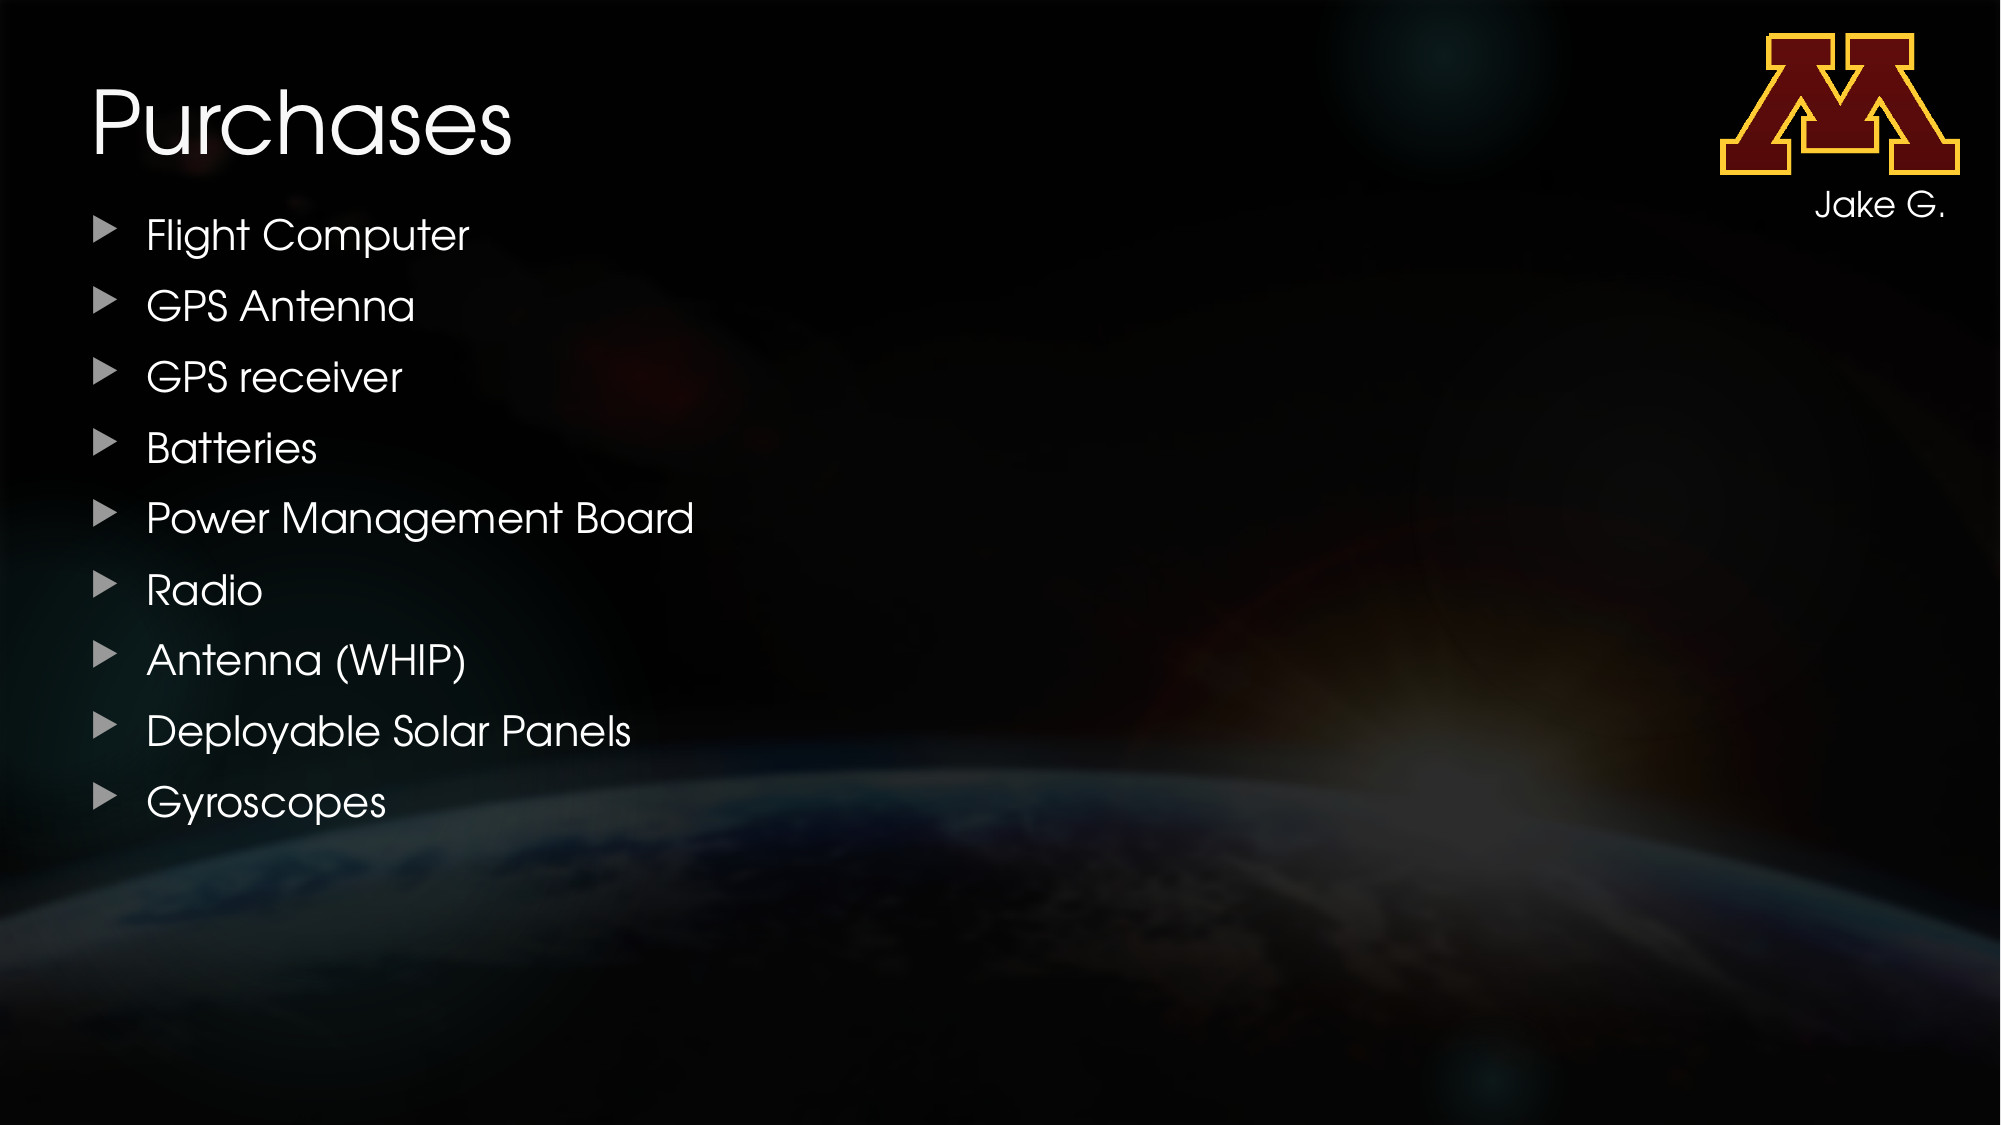

# Purchases
Jake G.
Flight Computer
GPS Antenna
GPS receiver
Batteries
Power Management Board
Radio
Antenna (WHIP)
Deployable Solar Panels
Gyroscopes